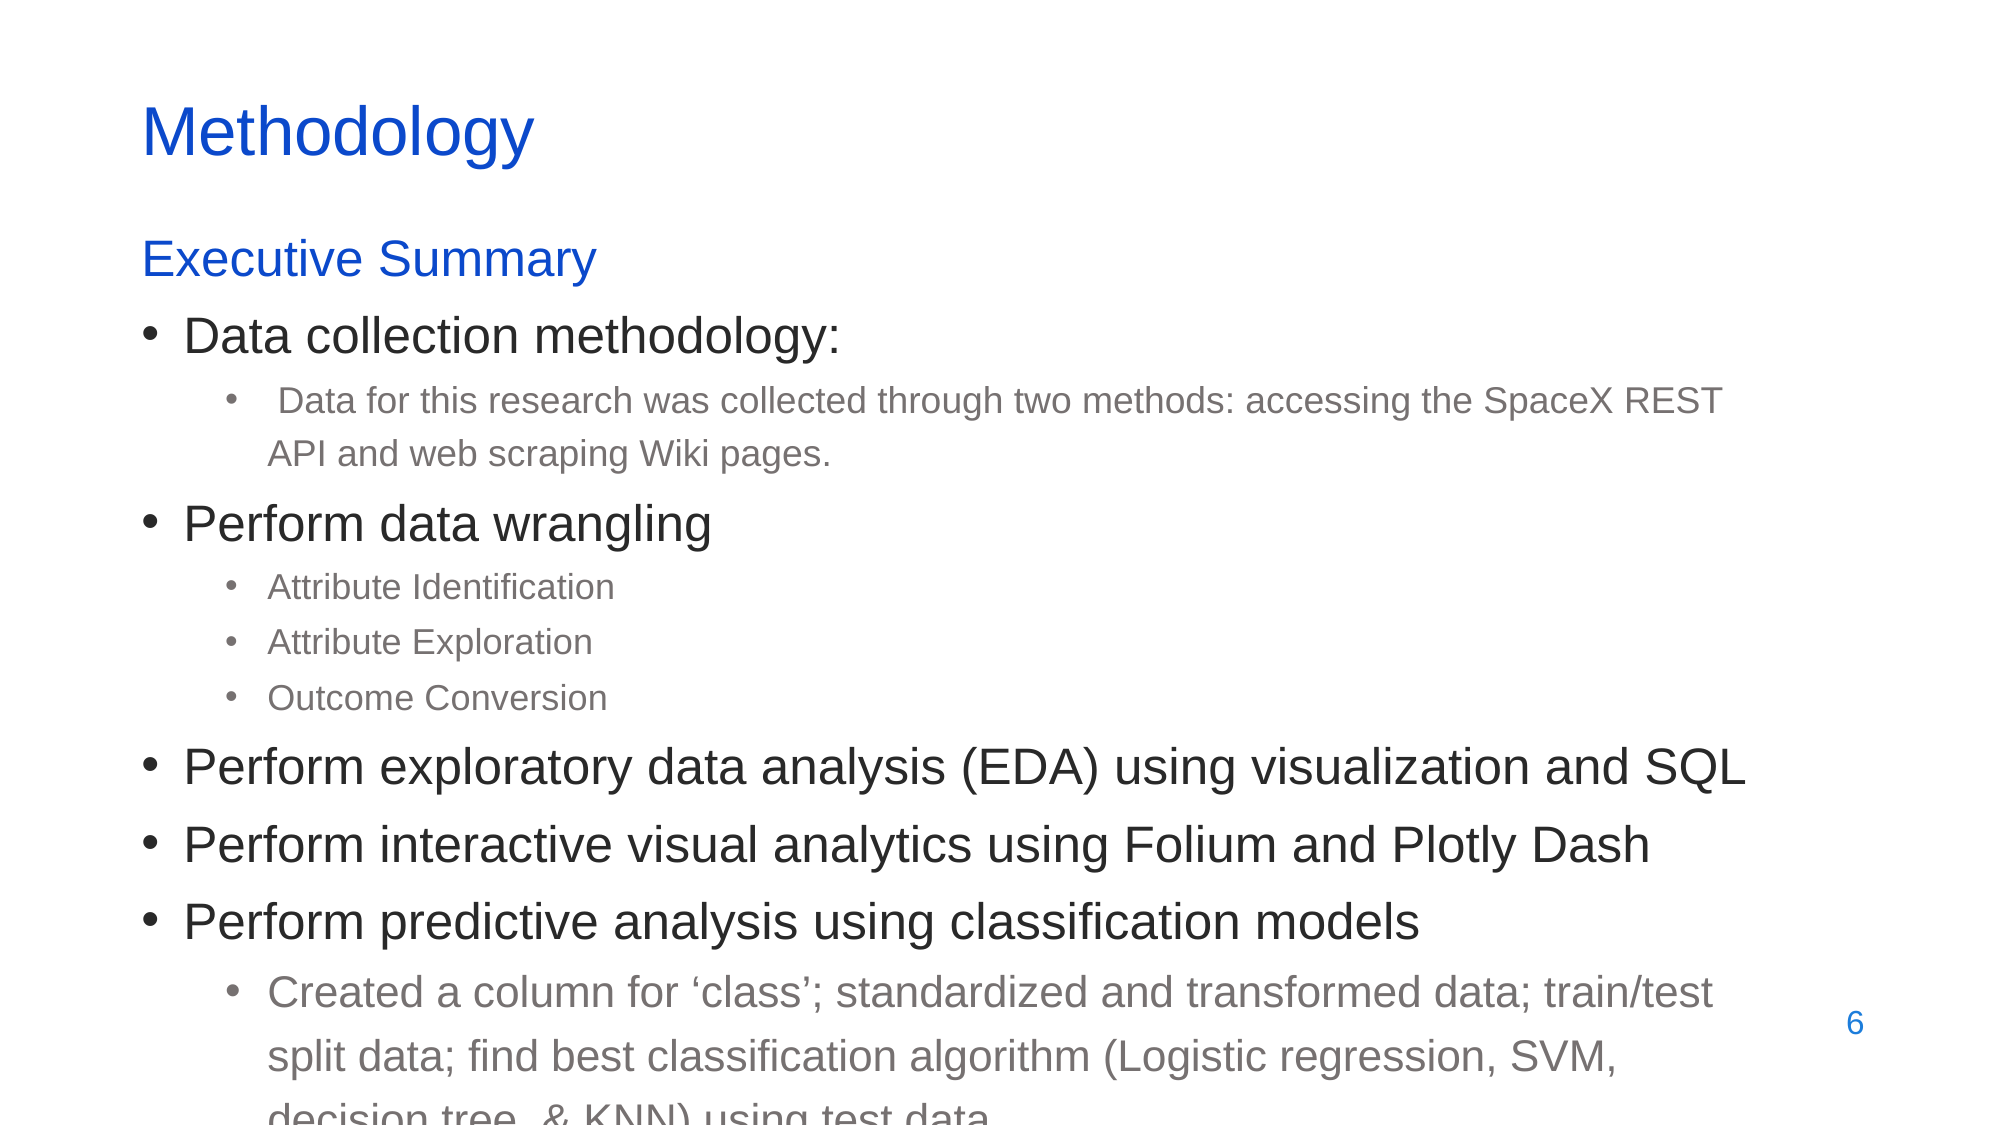

Methodology
Executive Summary
Data collection methodology:
 Data for this research was collected through two methods: accessing the SpaceX REST API and web scraping Wiki pages.
Perform data wrangling
Attribute Identification
Attribute Exploration
Outcome Conversion
Perform exploratory data analysis (EDA) using visualization and SQL
Perform interactive visual analytics using Folium and Plotly Dash
Perform predictive analysis using classification models
Created a column for ‘class’; standardized and transformed data; train/test split data; find best classification algorithm (Logistic regression, SVM, decision tree, & KNN) using test data

6